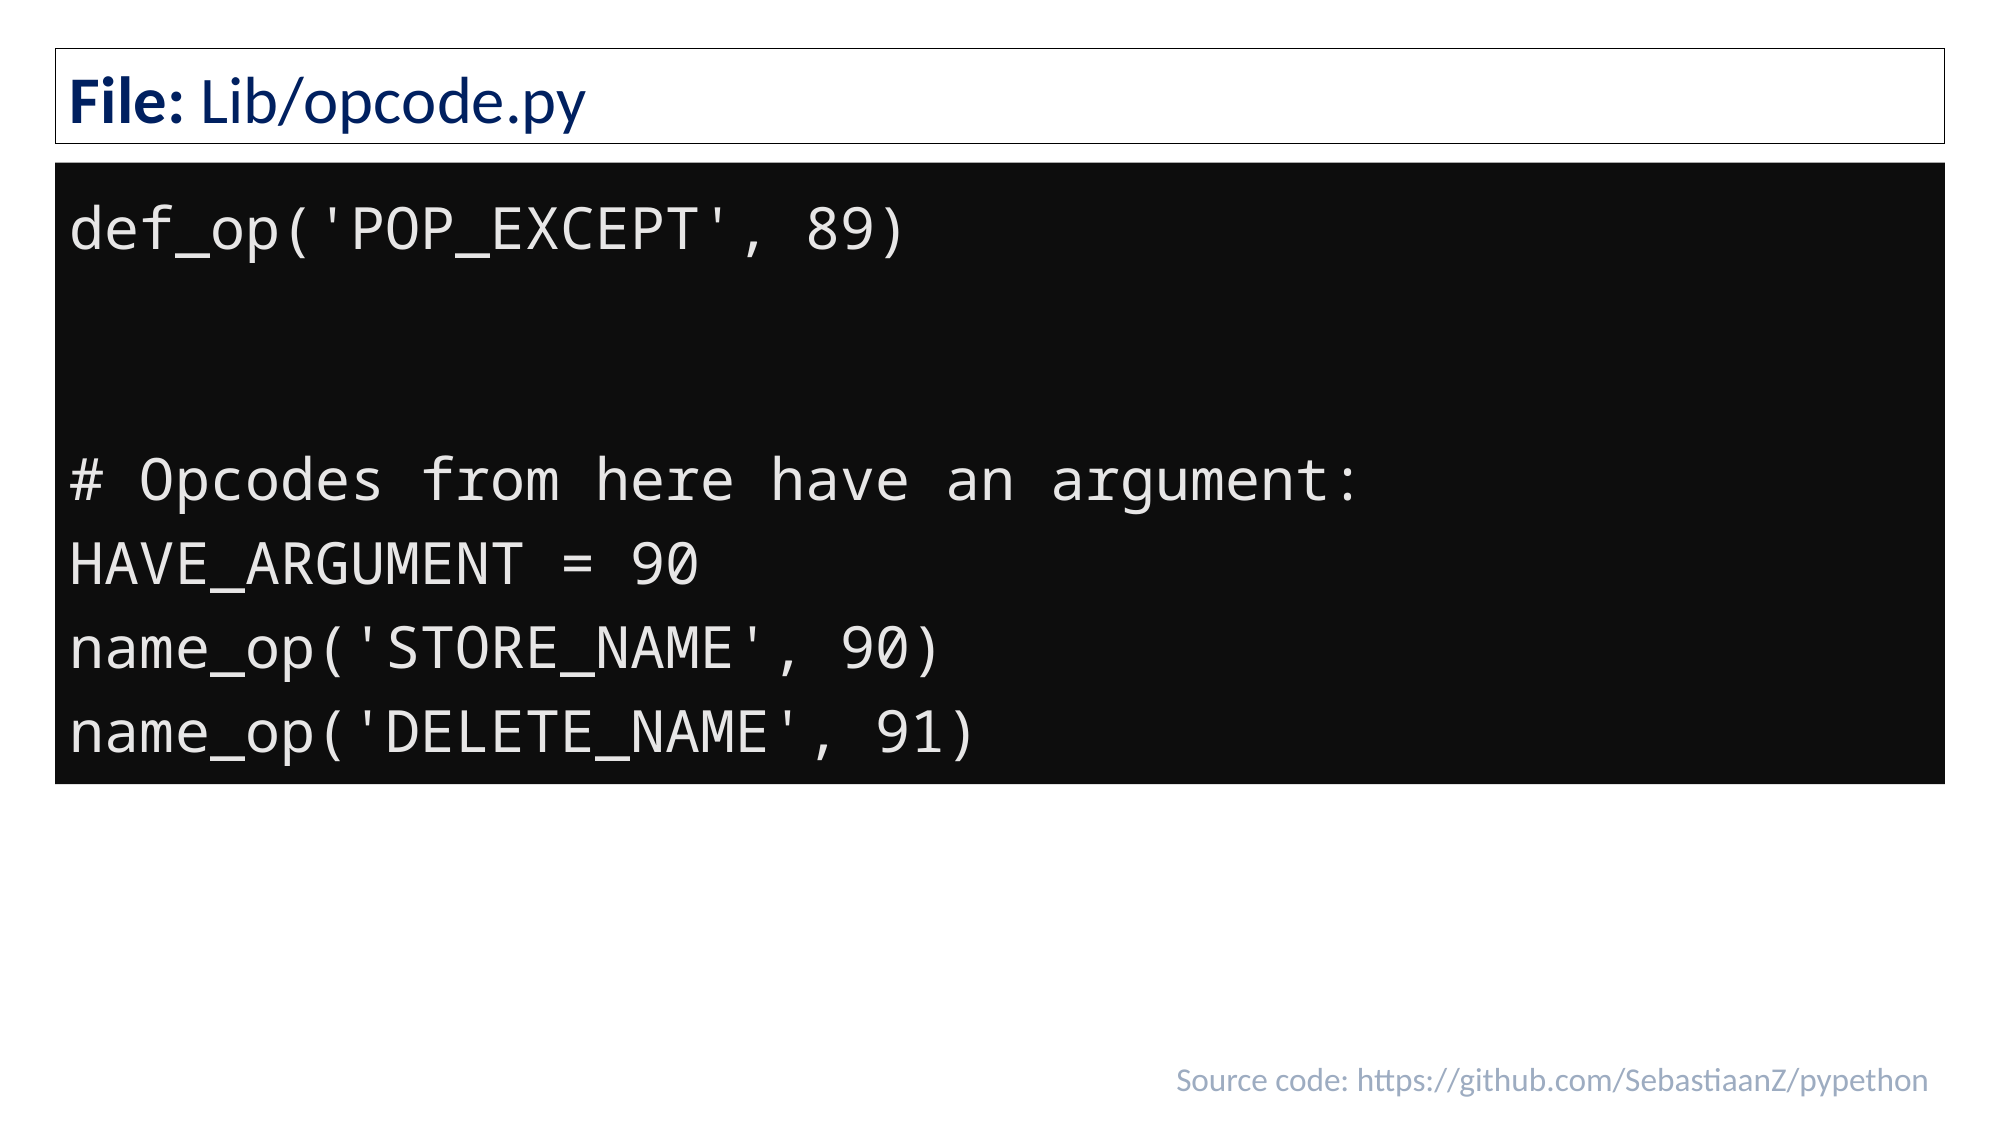

File: Lib/opcode.py
def_op('POP_EXCEPT', 89)

# Opcodes from here have an argument:
HAVE_ARGUMENT = 90
name_op('STORE_NAME', 90)
name_op('DELETE_NAME', 91)

Source code: https://github.com/SebastiaanZ/pypethon